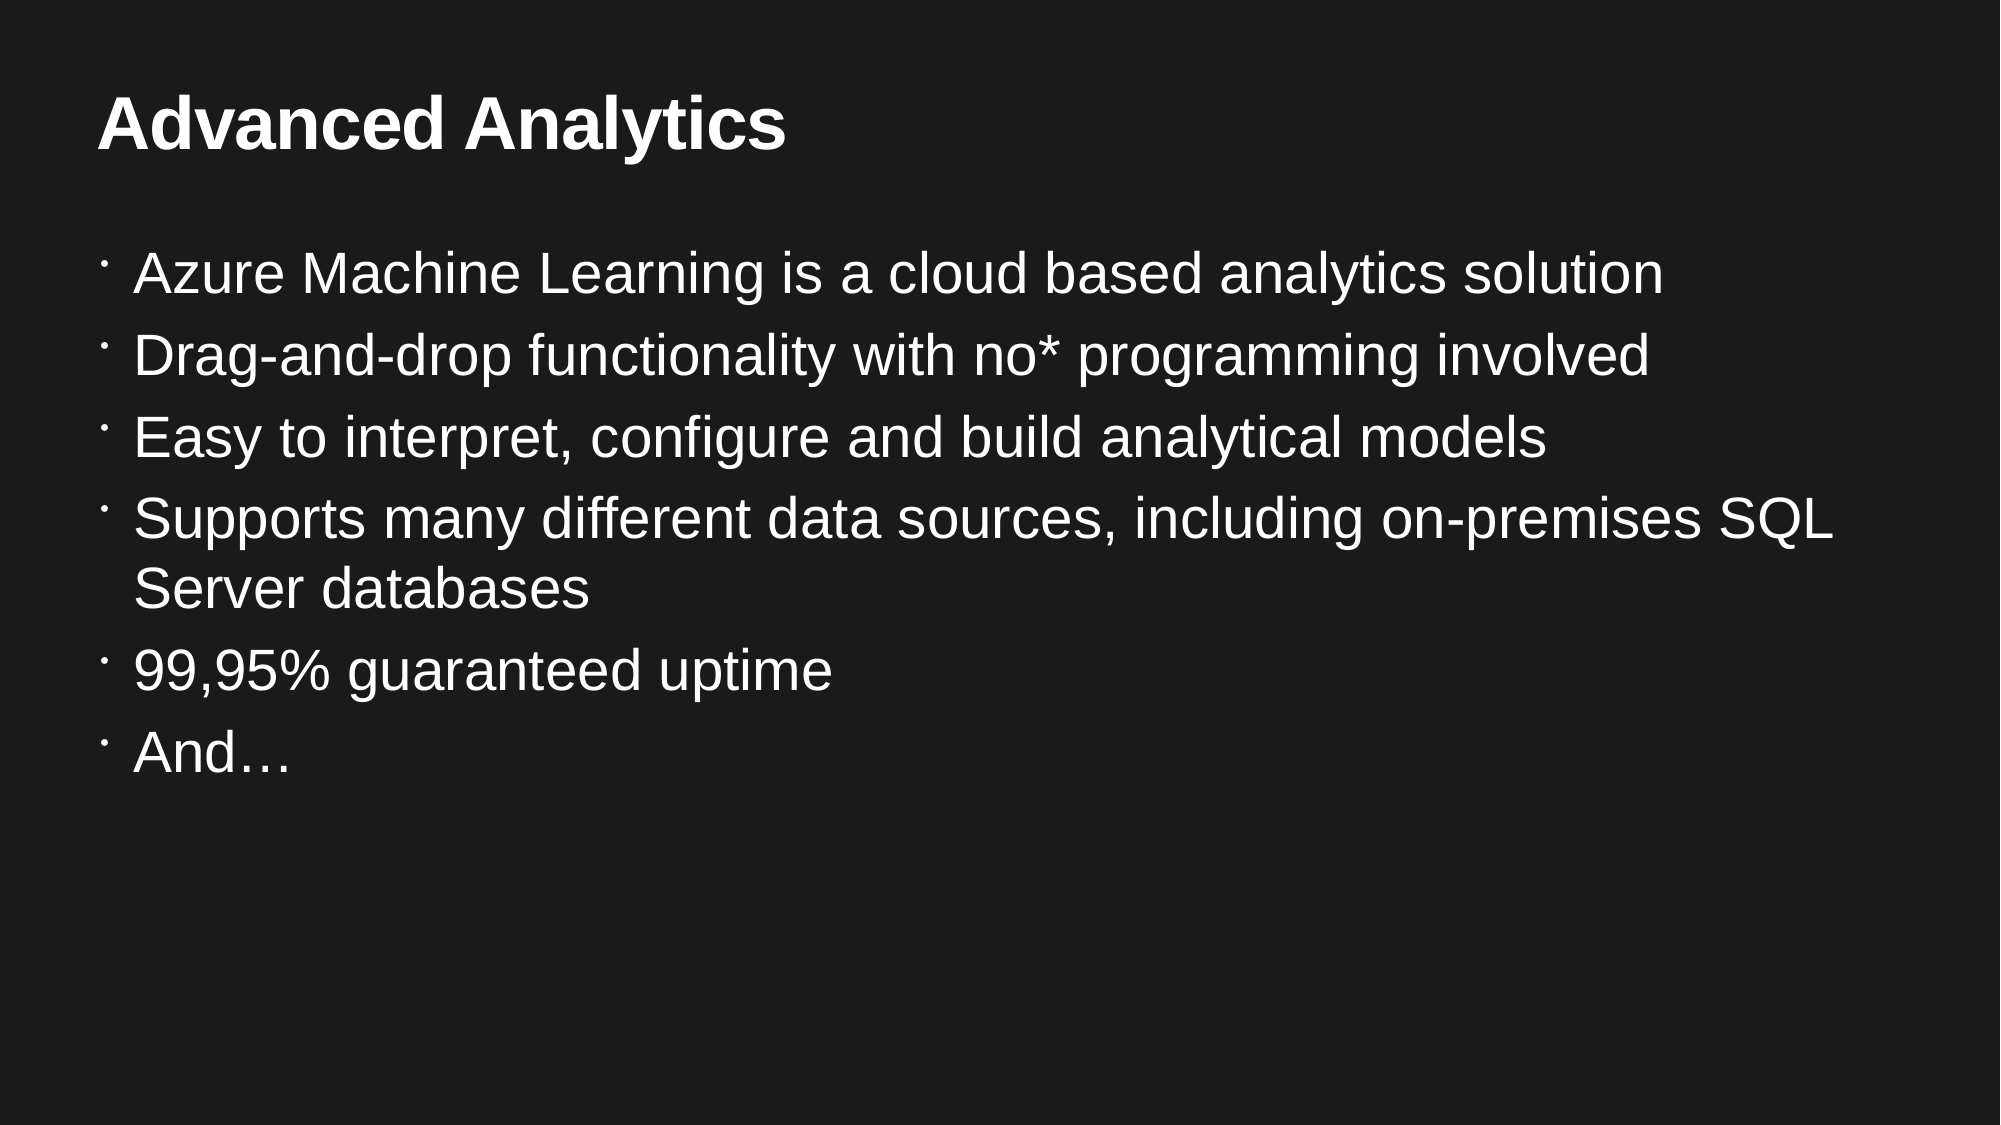

# Advanced Analytics
Azure Machine Learning is a cloud based analytics solution
Drag-and-drop functionality with no* programming involved
Easy to interpret, configure and build analytical models
Supports many different data sources, including on-premises SQL Server databases
99,95% guaranteed uptime
And…